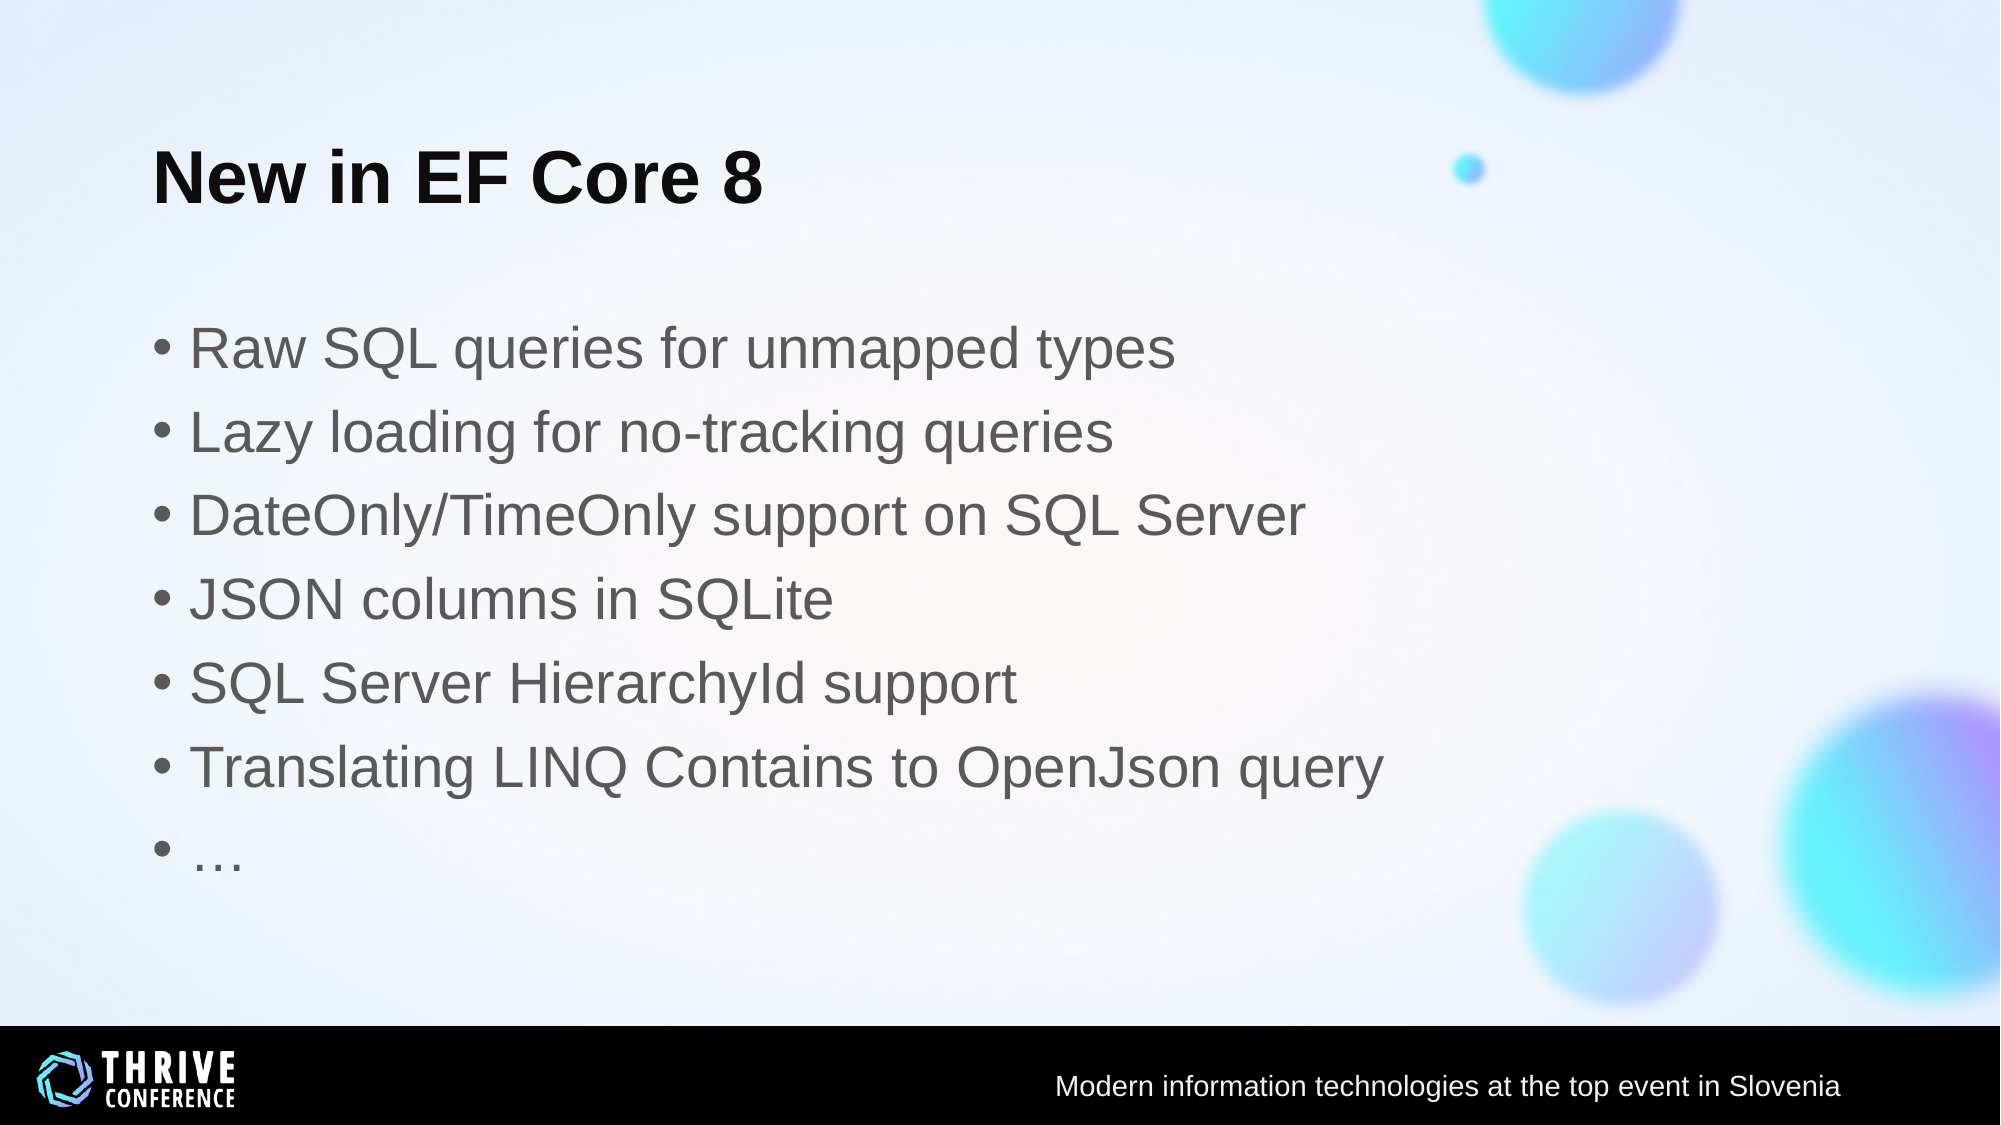

# New in EF Core 8
Raw SQL queries for unmapped types
Lazy loading for no-tracking queries
DateOnly/TimeOnly support on SQL Server
JSON columns in SQLite
SQL Server HierarchyId support
Translating LINQ Contains to OpenJson query
…